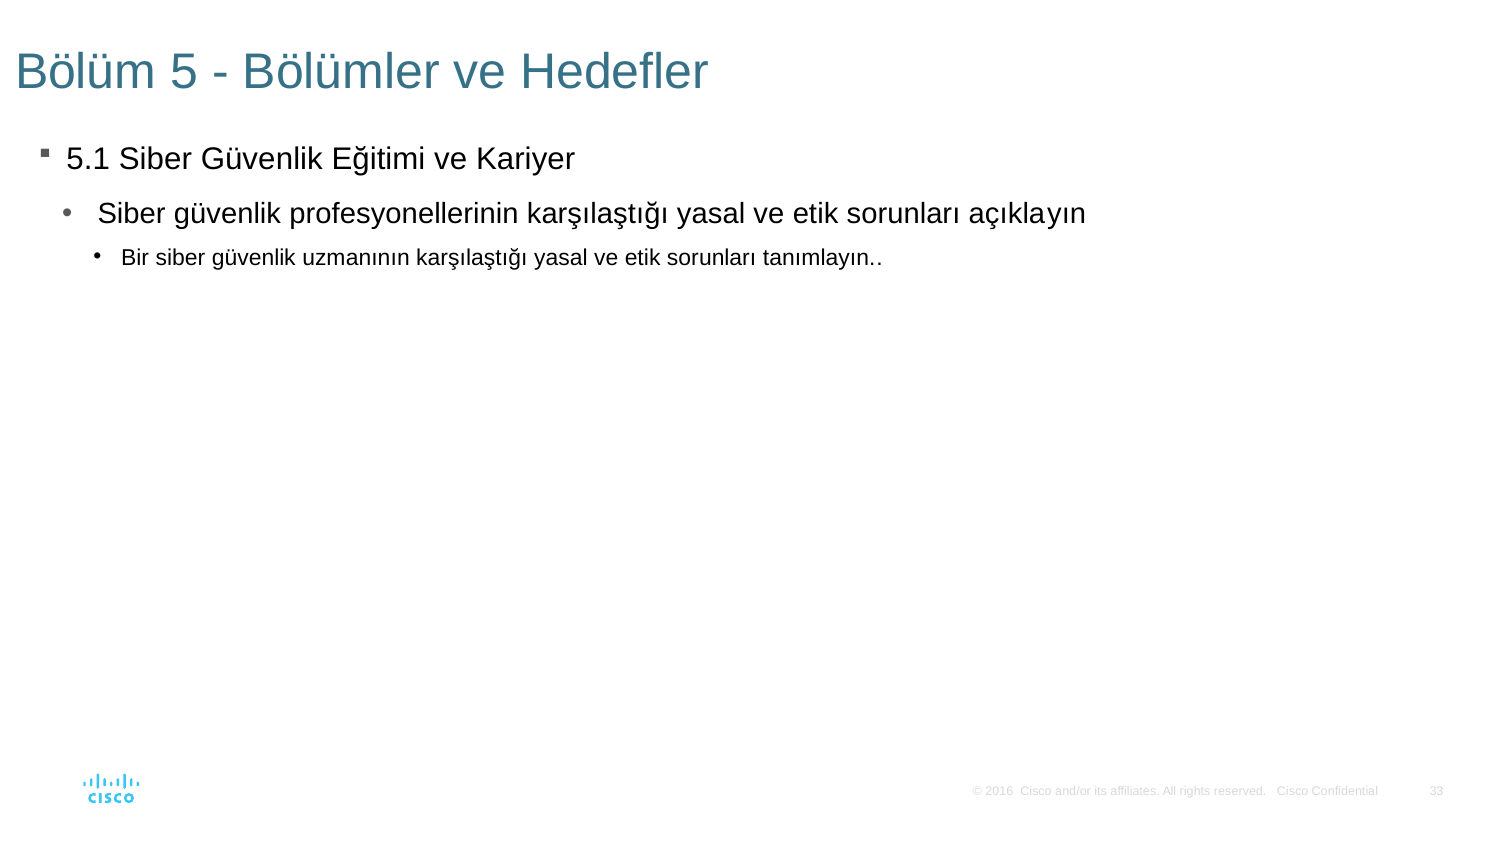

# Bölüm 5 - Bölümler ve Hedefler
5.1 Siber Güvenlik Eğitimi ve Kariyer
Siber güvenlik profesyonellerinin karşılaştığı yasal ve etik sorunları açıklayın
Bir siber güvenlik uzmanının karşılaştığı yasal ve etik sorunları tanımlayın..